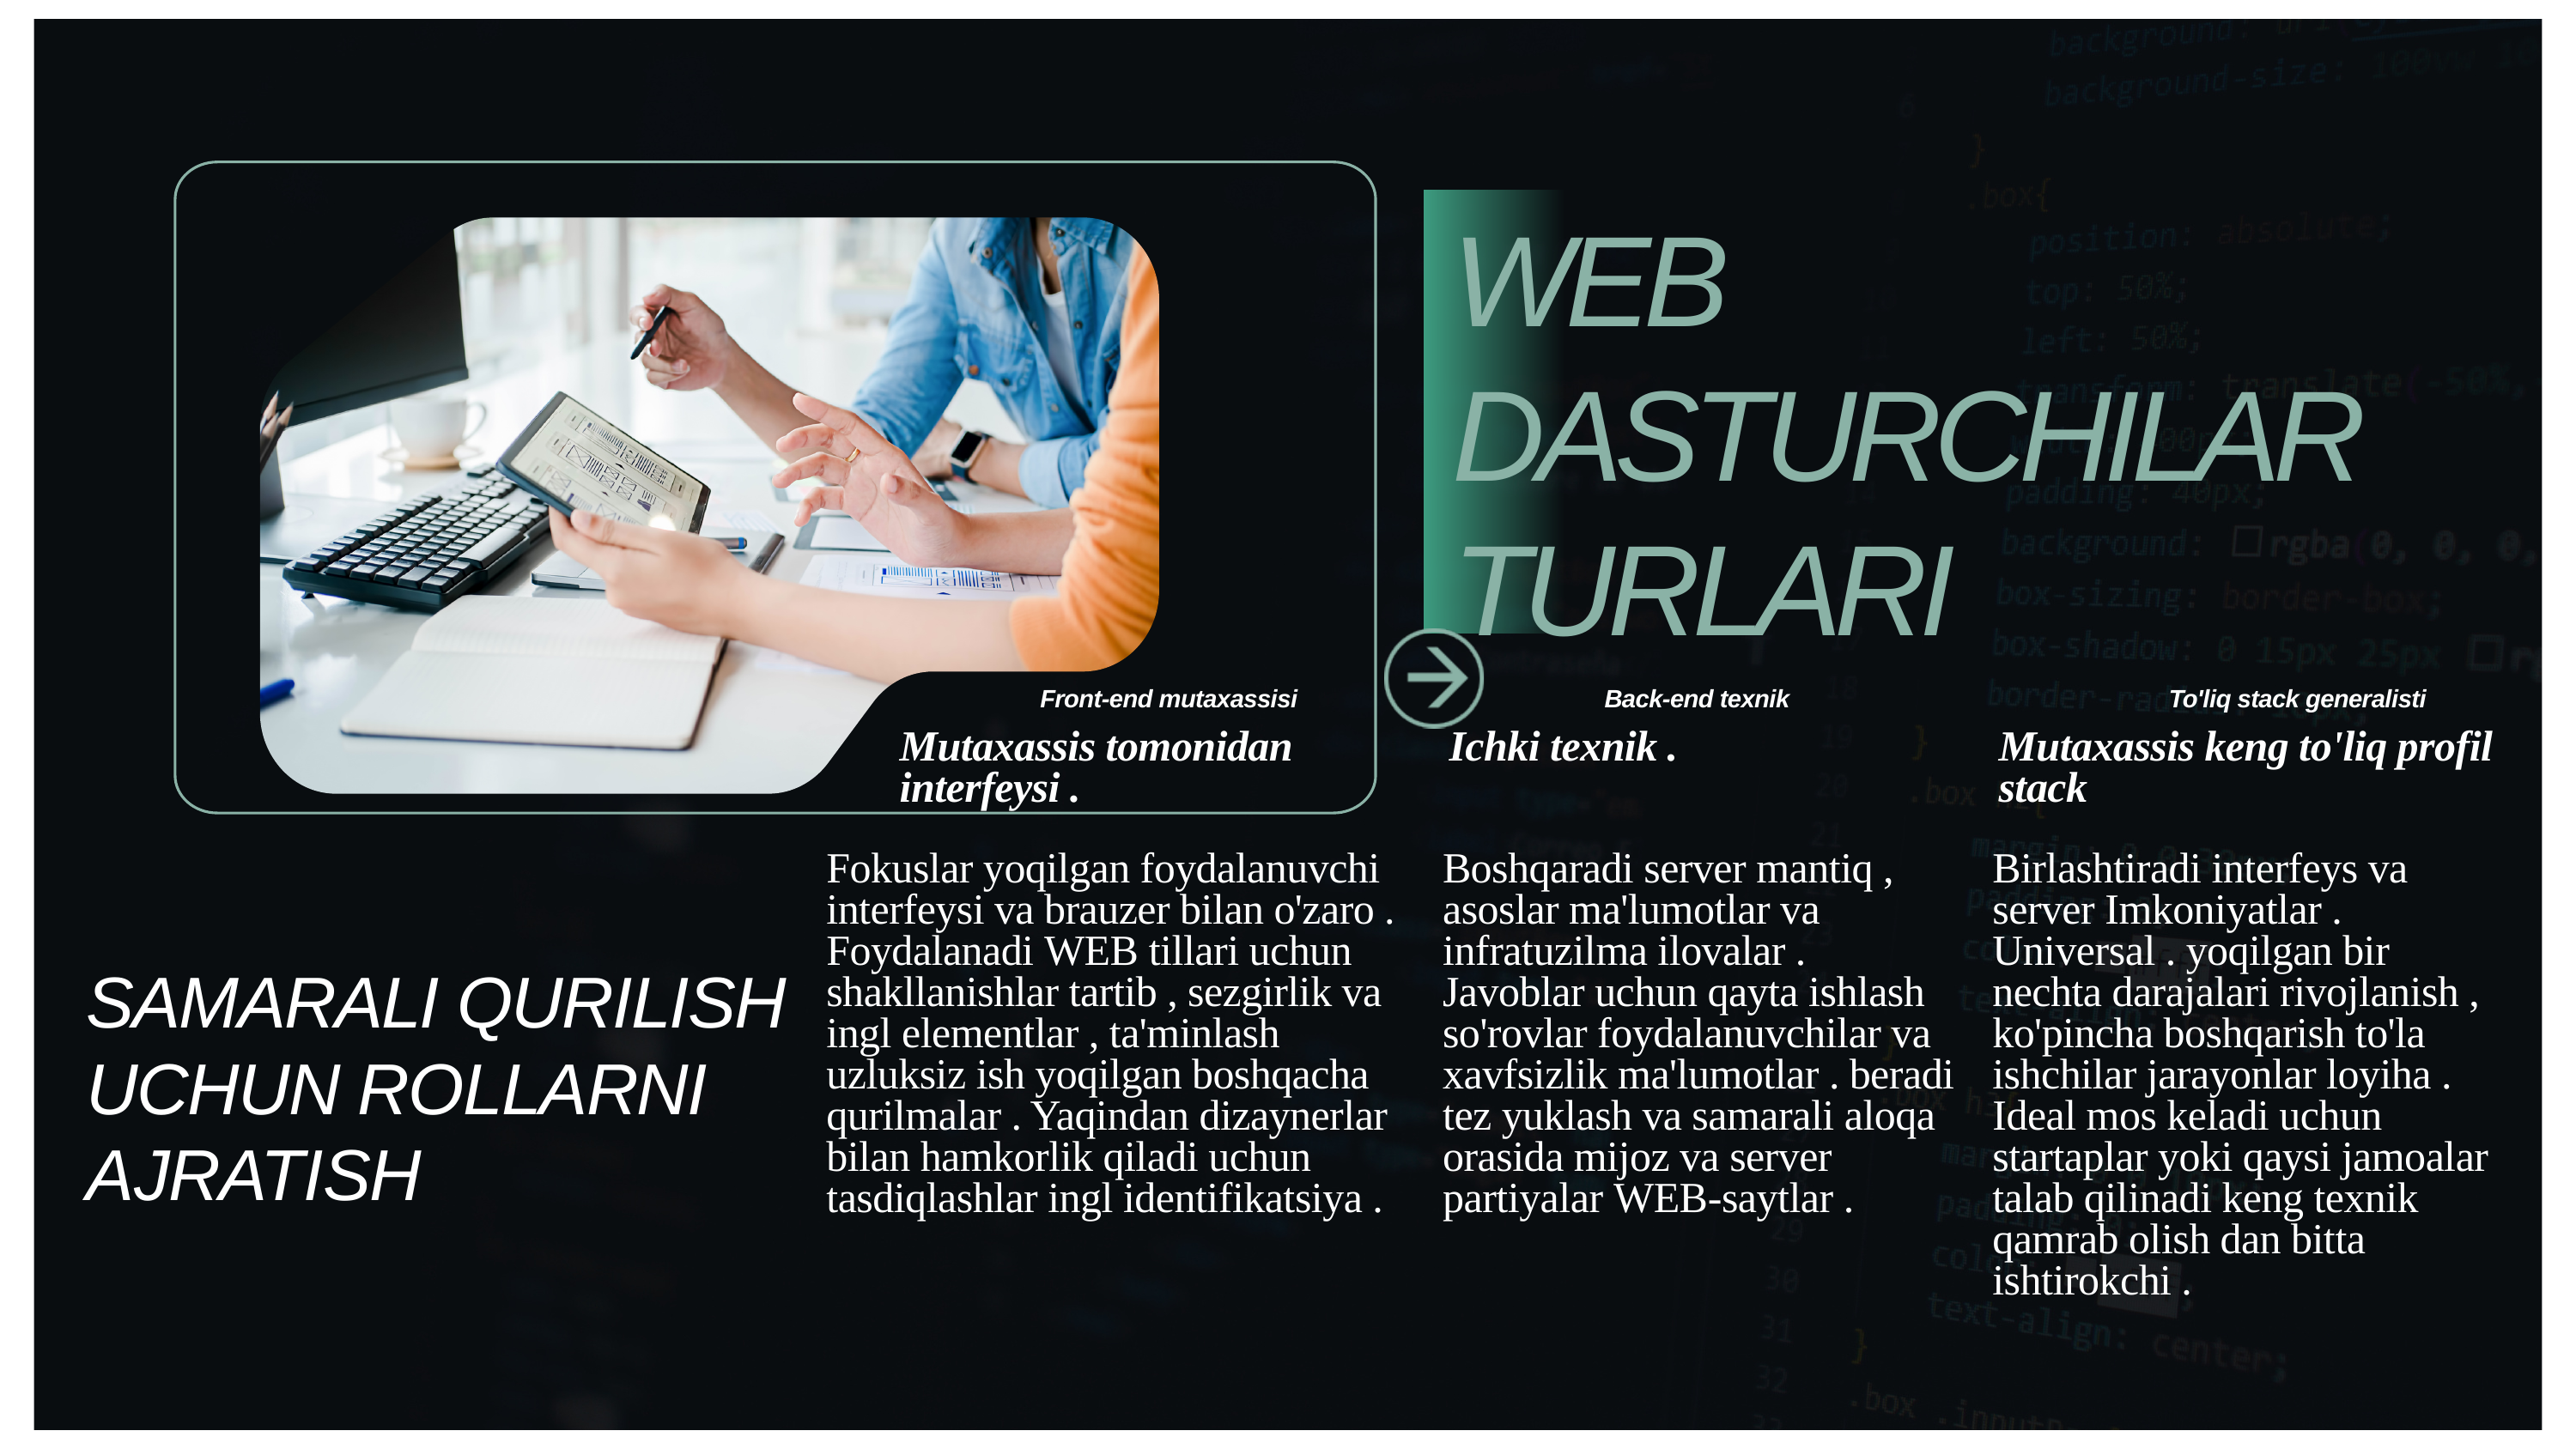

WEB DASTURCHILAR TURLARI

Front-end mutaxassisi
Back-end texnik
To'liq stack generalisti
Mutaxassis keng to'liq profil​ stack
Mutaxassis tomonidan interfeysi .
Ichki texnik .
Fokuslar yoqilgan foydalanuvchi interfeysi va brauzer bilan o'zaro . Foydalanadi WEB tillari uchun shakllanishlar tartib , sezgirlik va ingl elementlar , ta'minlash uzluksiz ish yoqilgan boshqacha qurilmalar . Yaqindan dizaynerlar bilan hamkorlik qiladi uchun tasdiqlashlar ingl identifikatsiya .
Boshqaradi server mantiq , asoslar ma'lumotlar va infratuzilma ilovalar . Javoblar uchun qayta ishlash so'rovlar foydalanuvchilar va xavfsizlik ma'lumotlar . beradi tez yuklash va samarali aloqa orasida mijoz va server partiyalar WEB-saytlar .
Birlashtiradi interfeys va server Imkoniyatlar . Universal . yoqilgan bir nechta darajalari rivojlanish , ko'pincha boshqarish to'la ishchilar jarayonlar loyiha . Ideal mos keladi uchun startaplar yoki qaysi jamoalar​ talab qilinadi keng texnik qamrab olish dan bitta ishtirokchi .
SAMARALI QURILISH UCHUN ROLLARNI AJRATISH